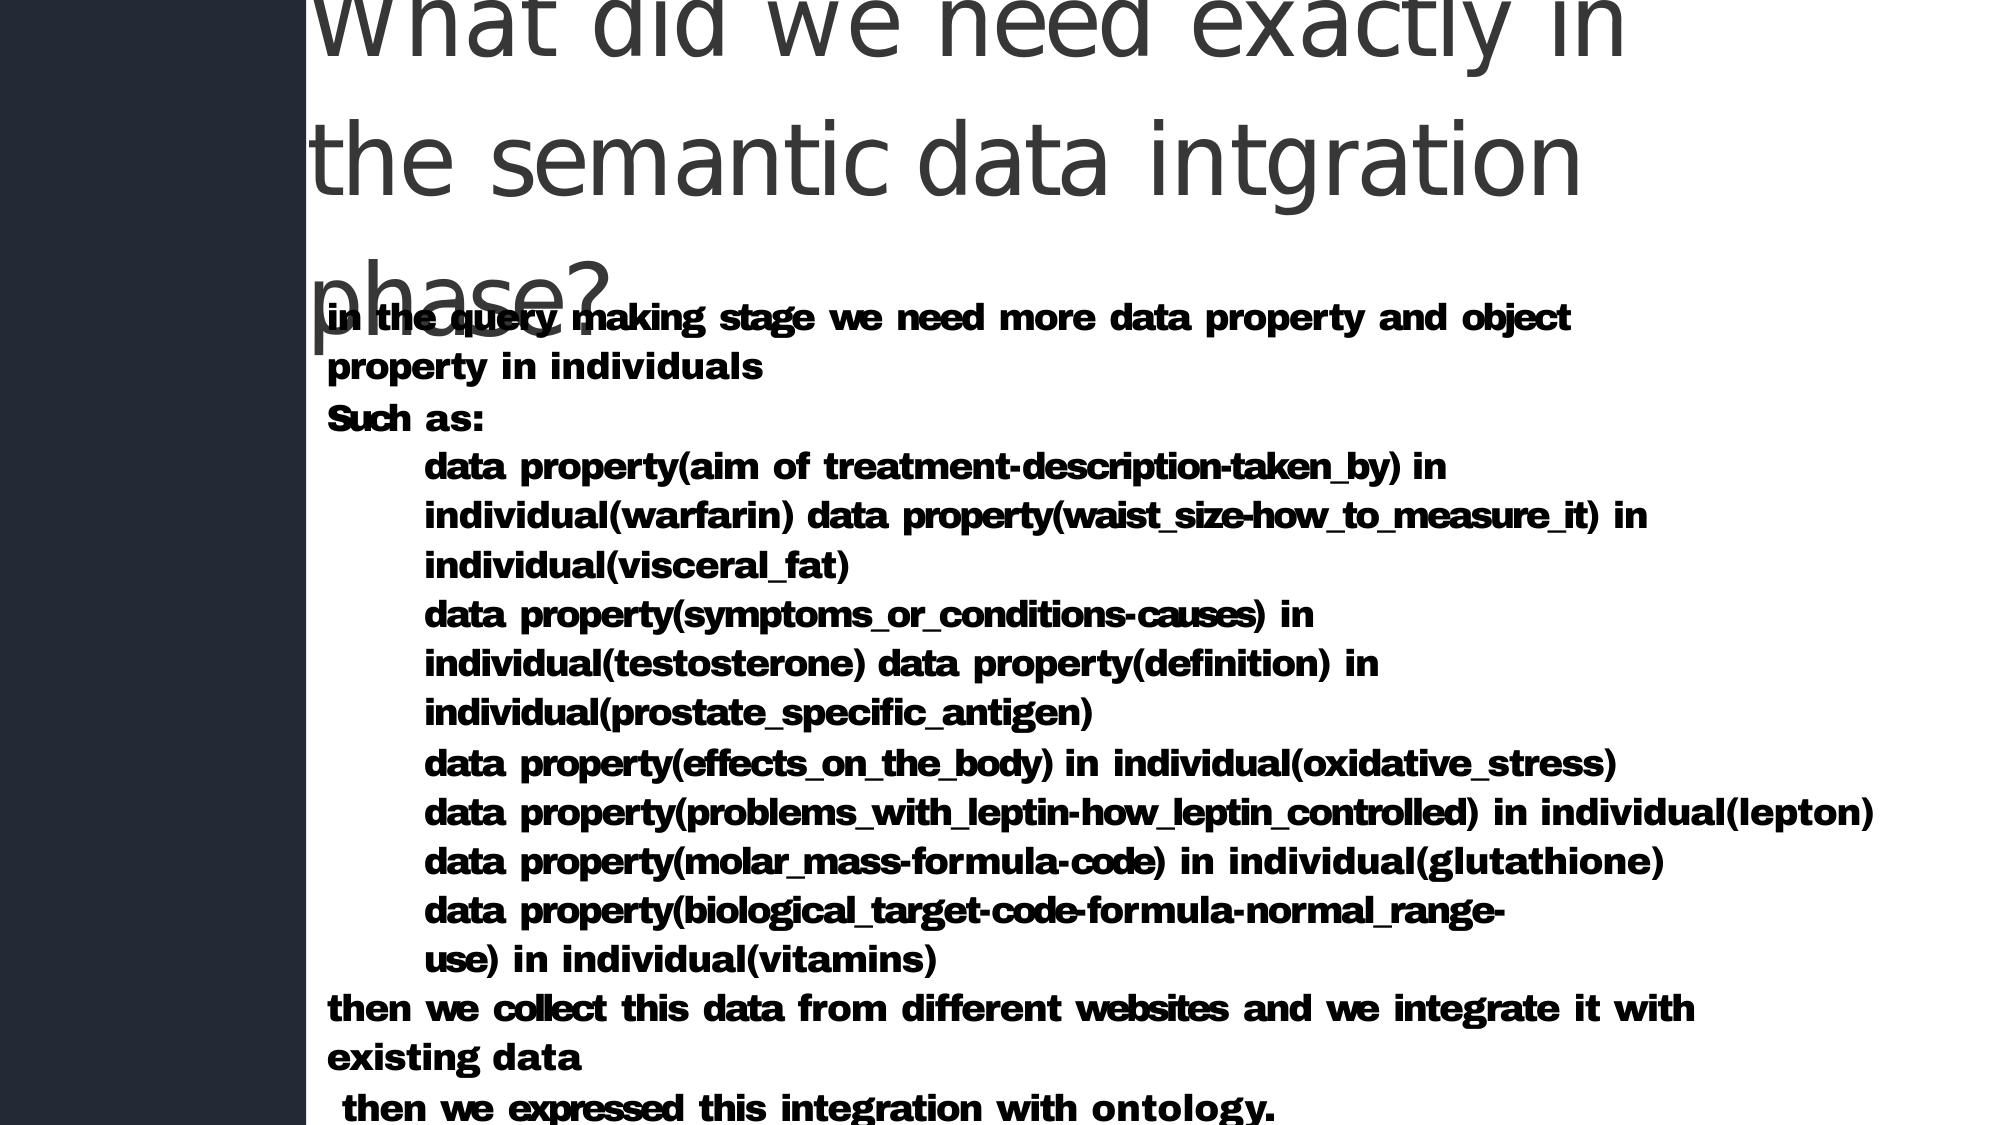

# What did we need exactly in the semantic data intgration phase?
in the query making stage we need more data property and object property in individuals
Such as:
data property(aim of treatment-description-taken_by) in individual(warfarin) data property(waist_size-how_to_measure_it) in individual(visceral_fat)
data property(symptoms_or_conditions-causes) in individual(testosterone) data property(definition) in individual(prostate_specific_antigen)
data property(effects_on_the_body) in individual(oxidative_stress)
data property(problems_with_leptin-how_leptin_controlled) in individual(lepton) data property(molar_mass-formula-code) in individual(glutathione)
data property(biological_target-code-formula-normal_range-use) in individual(vitamins)
then we collect this data from different websites and we integrate it with existing data
then we expressed this integration with ontology.